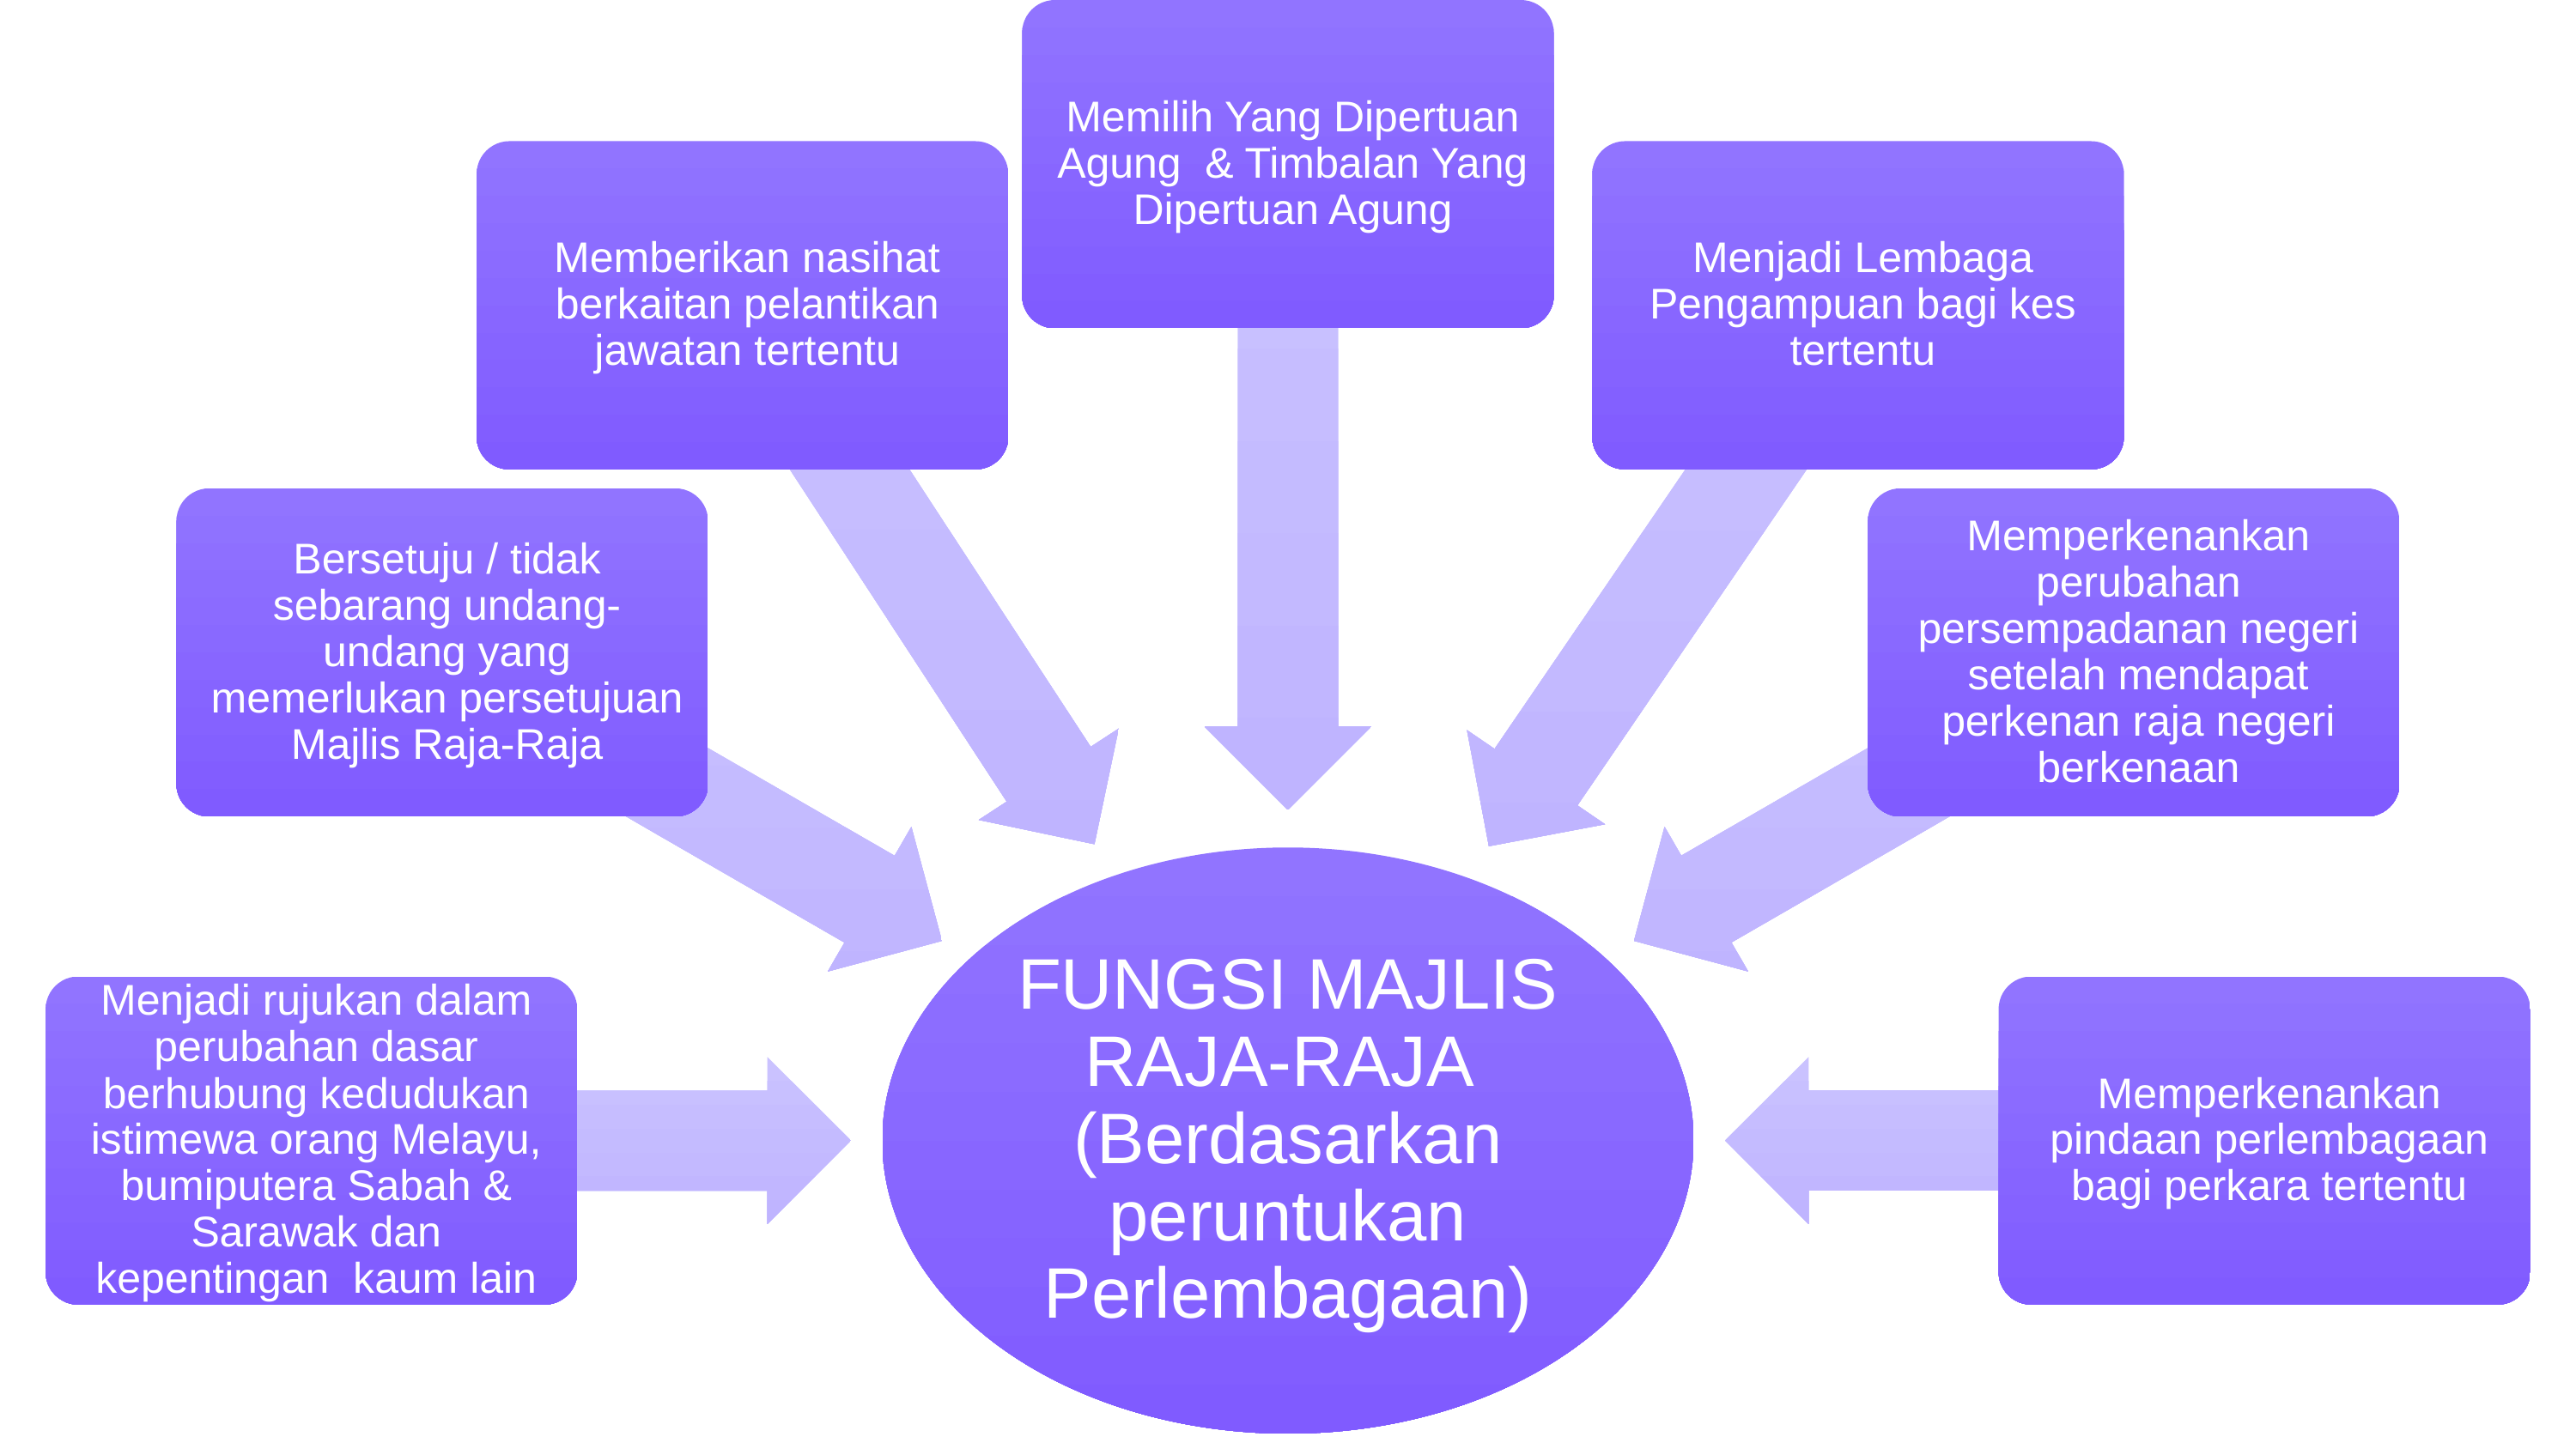

FUNGSI MAJLIS RAJA-RAJA  (Berdasarkan peruntukan Perlembagaan)
Menjadi rujukan dalam perubahan dasar berhubung kedudukan istimewa orang Melayu, bumiputera Sabah & Sarawak dan kepentingan  kaum lain
Bersetuju / tidak sebarang undang-undang yang memerlukan persetujuan Majlis Raja-Raja
Memberikan nasihat berkaitan pelantikan jawatan tertentu
Memilih Yang Dipertuan Agung  & Timbalan Yang Dipertuan Agung
Menjadi Lembaga Pengampuan bagi kes tertentu
Memperkenankan perubahan persempadanan negeri setelah mendapat perkenan raja negeri berkenaan
Memperkenankan pindaan perlembagaan bagi perkara tertentu